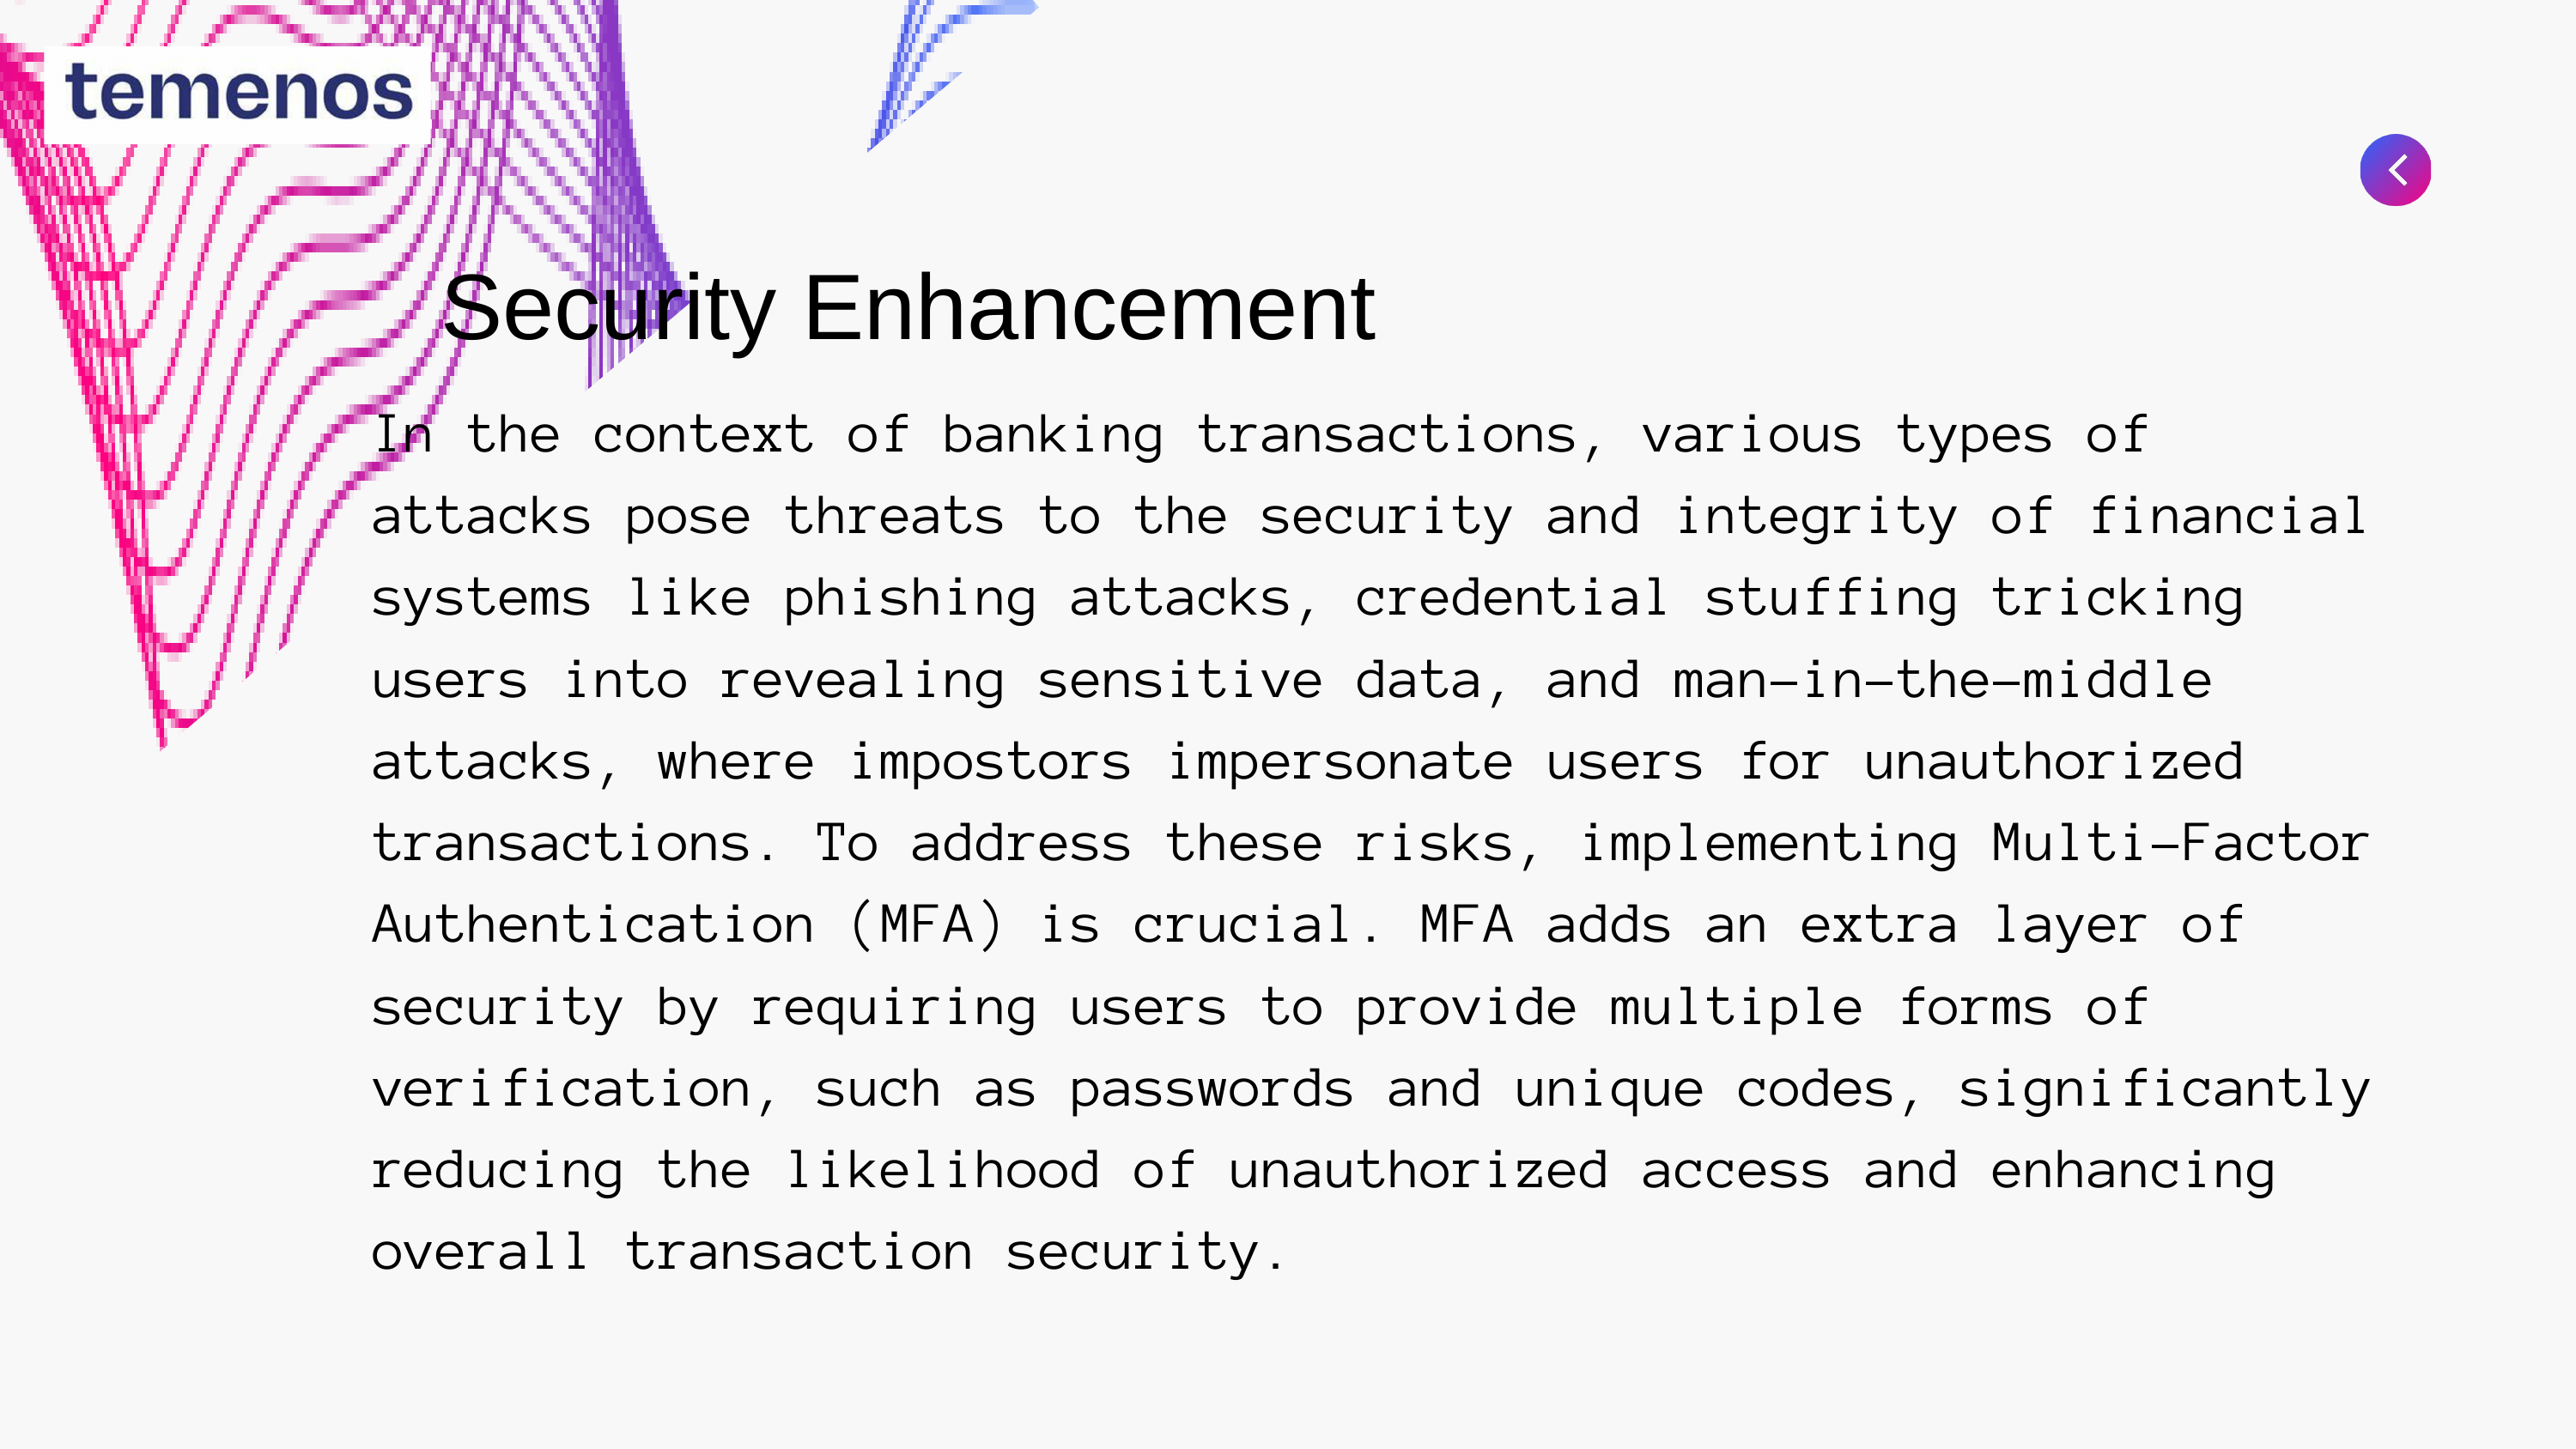

Security Enhancement
In the context of banking transactions, various types of attacks pose threats to the security and integrity of financial systems like phishing attacks, credential stuffing tricking users into revealing sensitive data, and man-in-the-middle attacks, where impostors impersonate users for unauthorized transactions. To address these risks, implementing Multi-Factor Authentication (MFA) is crucial. MFA adds an extra layer of security by requiring users to provide multiple forms of verification, such as passwords and unique codes, significantly reducing the likelihood of unauthorized access and enhancing overall transaction security.